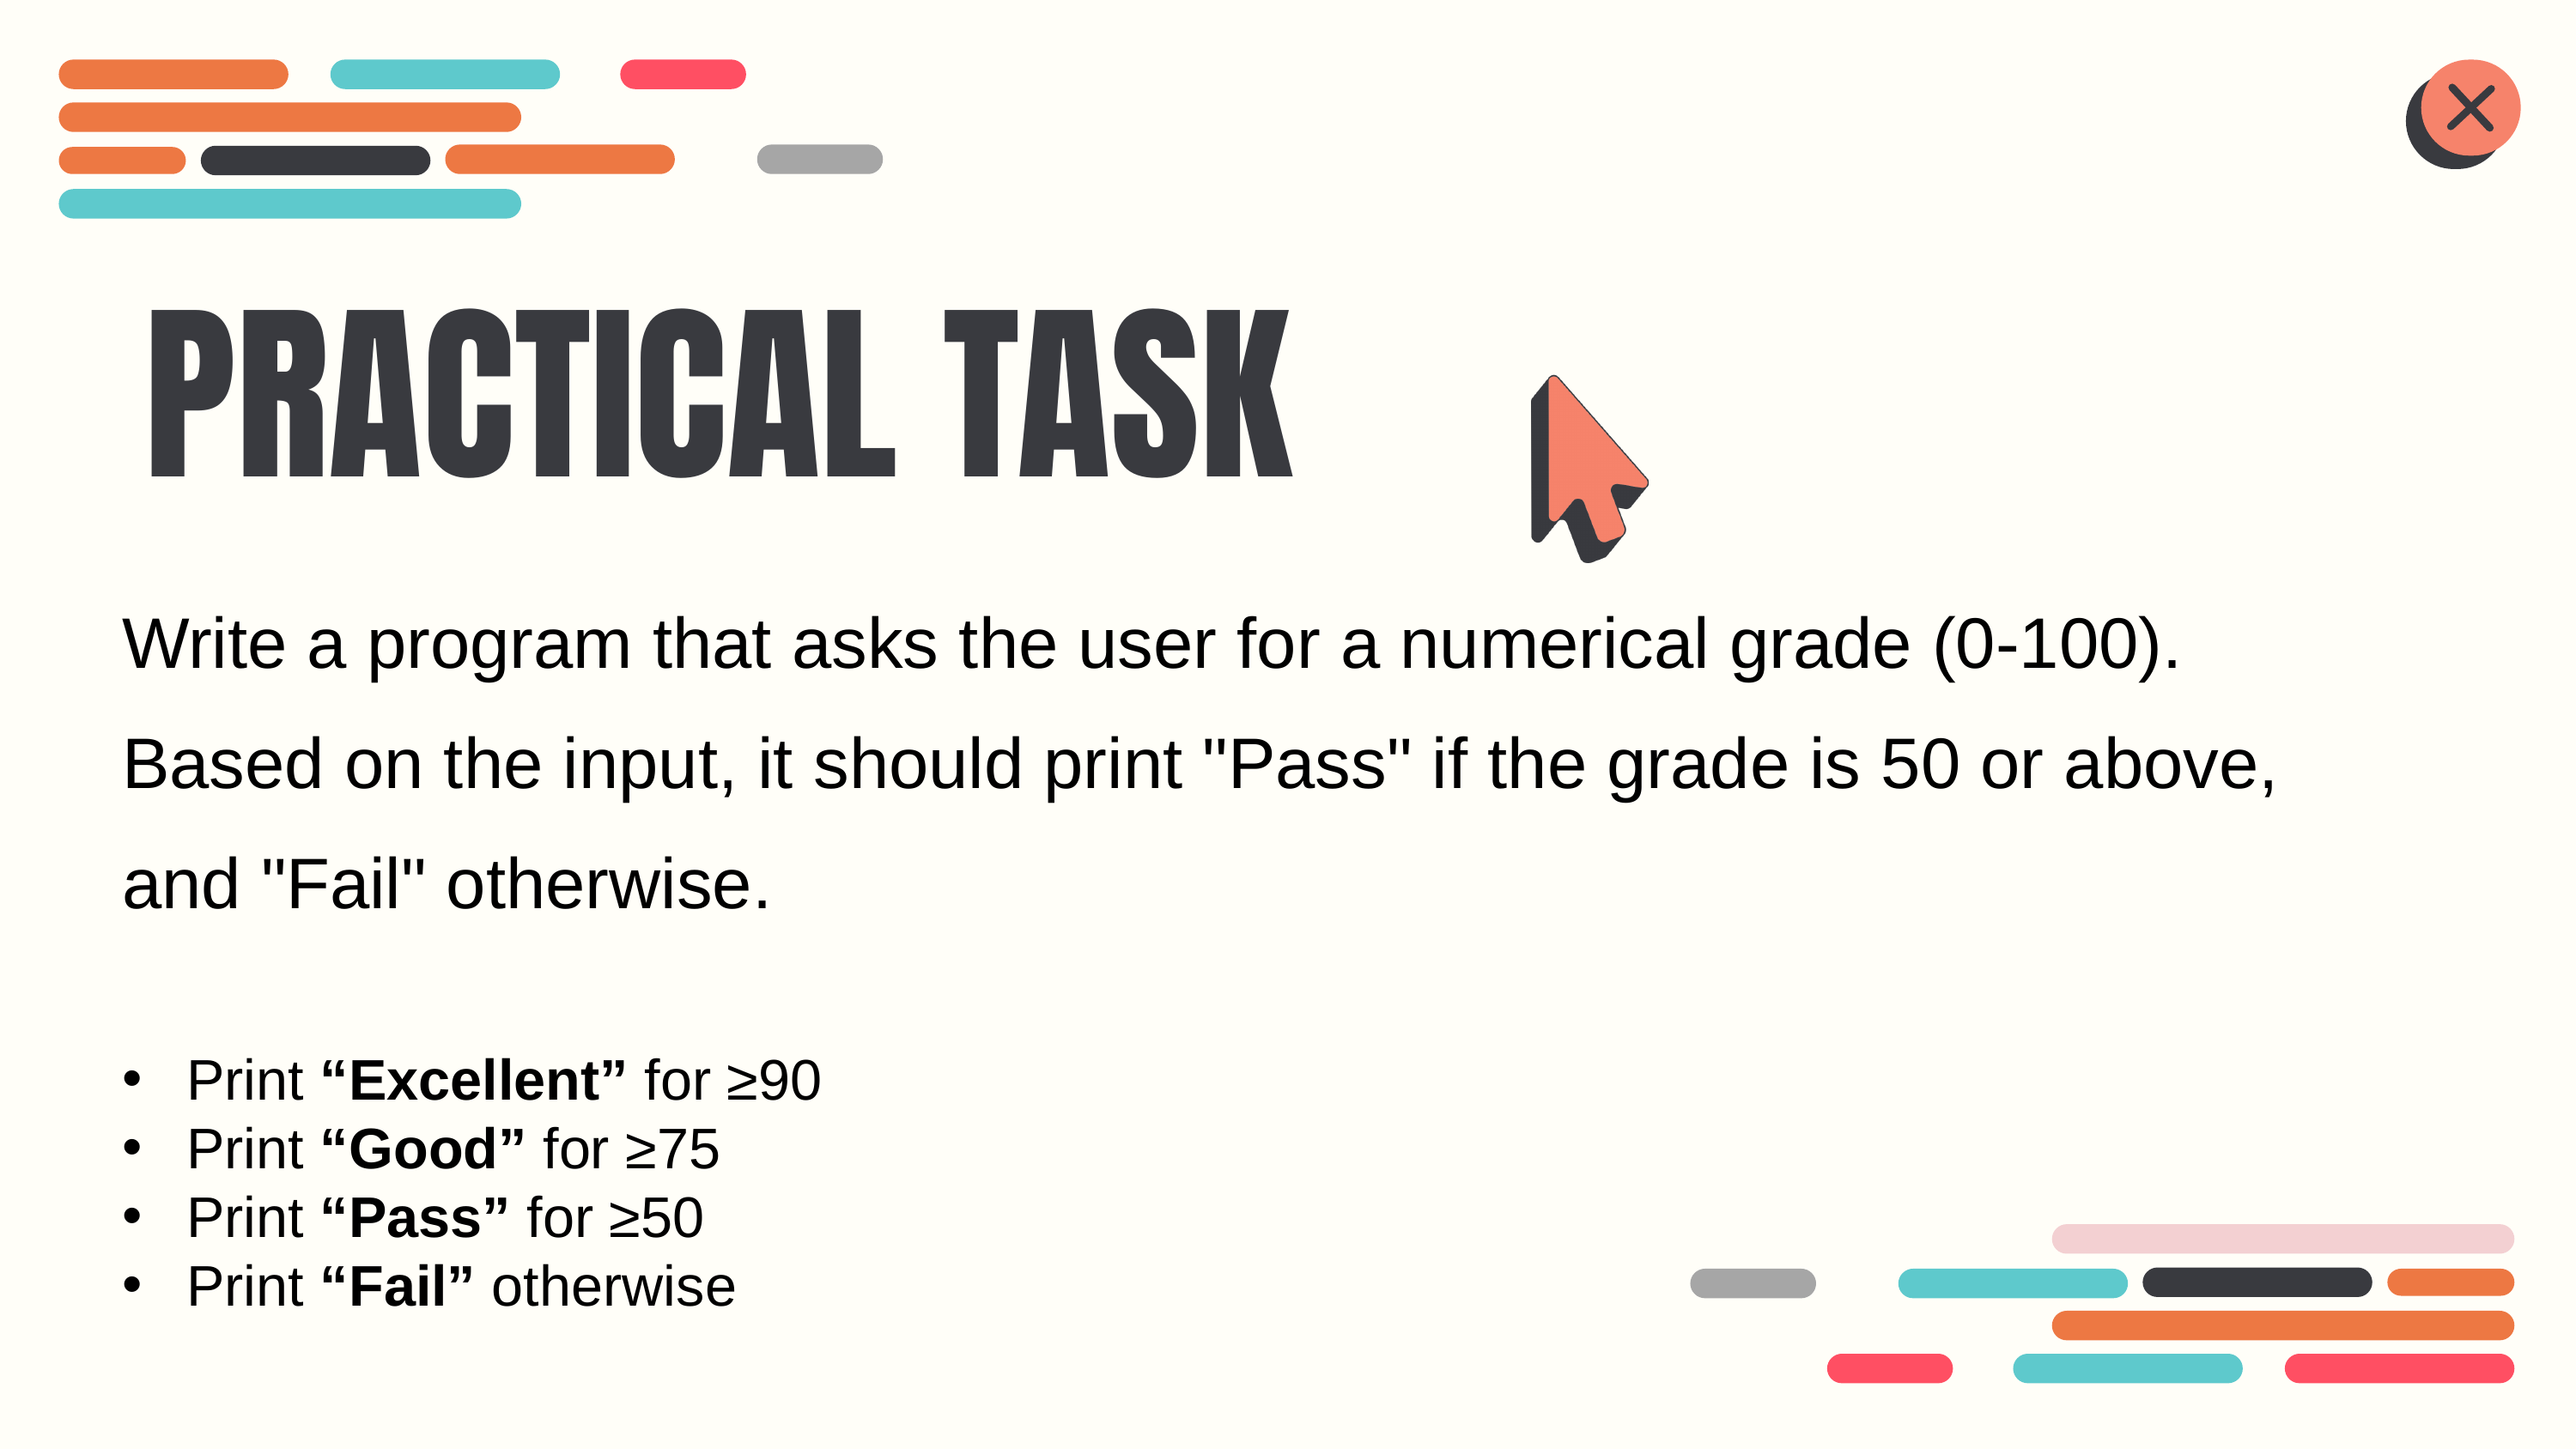

PRACTICAL TASK

Write a program that asks the user for a numerical grade (0-100). Based on the input, it should print "Pass" if the grade is 50 or above, and "Fail" otherwise.

Print “Excellent” for ≥90
Print “Good” for ≥75
Print “Pass” for ≥50
Print “Fail” otherwise